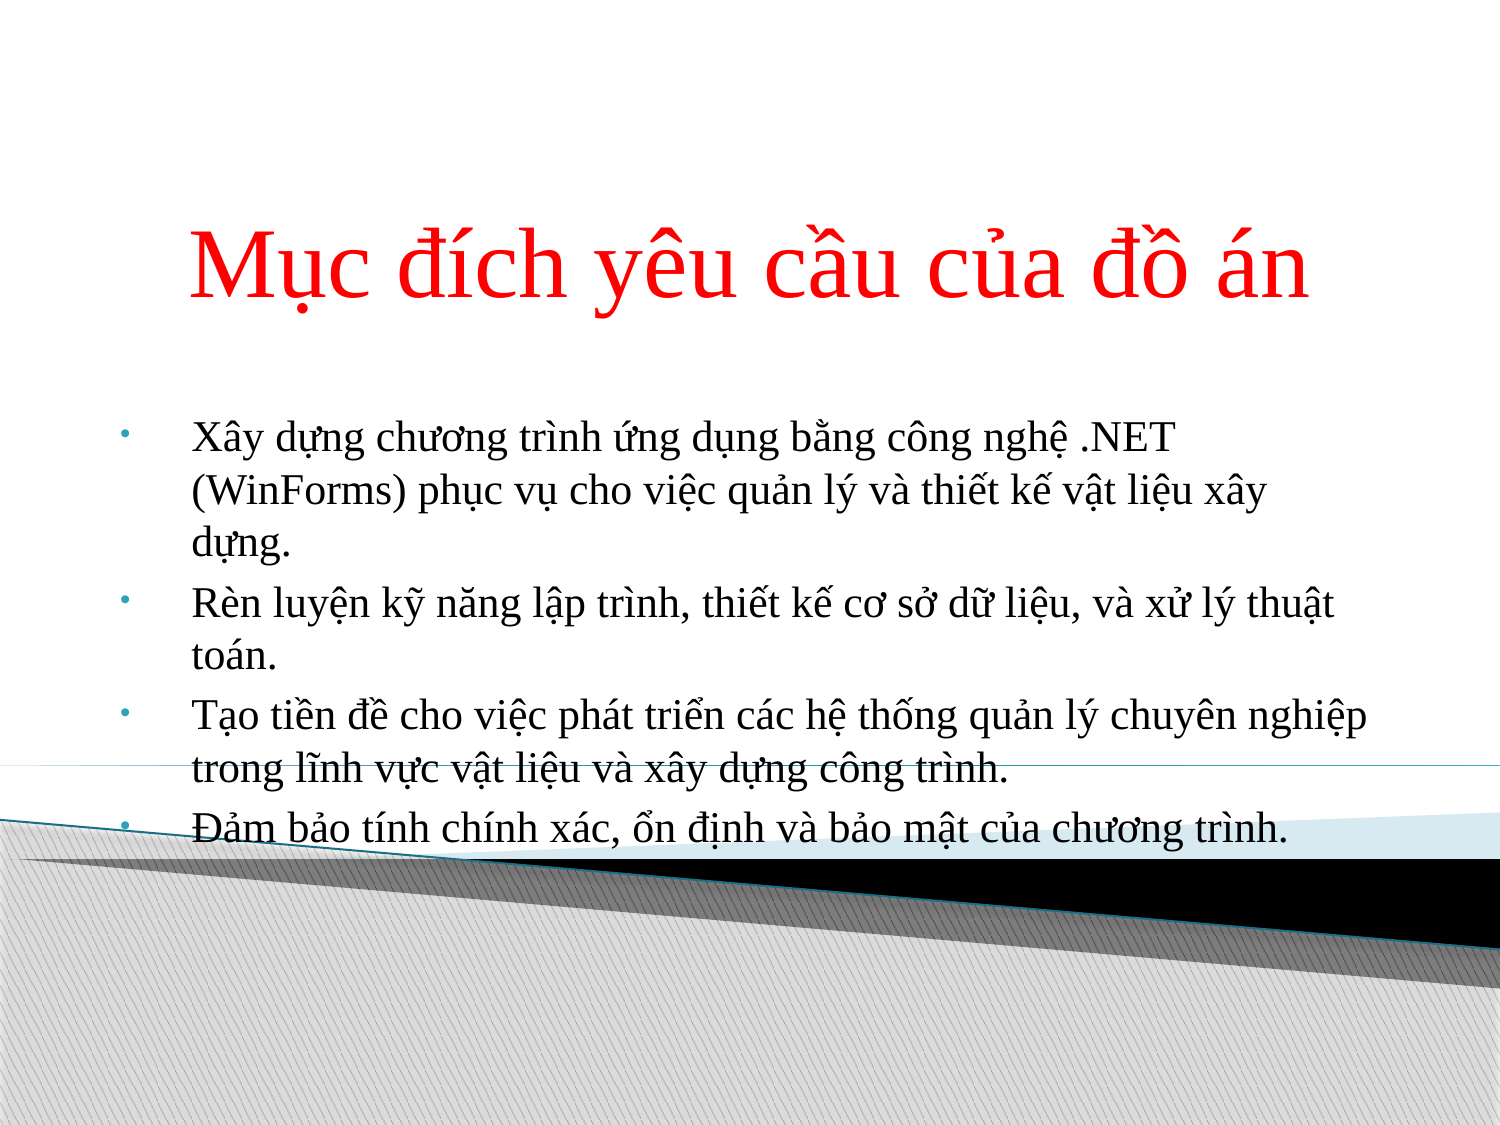

# Mục đích yêu cầu của đồ án
Xây dựng chương trình ứng dụng bằng công nghệ .NET (WinForms) phục vụ cho việc quản lý và thiết kế vật liệu xây dựng.
Rèn luyện kỹ năng lập trình, thiết kế cơ sở dữ liệu, và xử lý thuật toán.
Tạo tiền đề cho việc phát triển các hệ thống quản lý chuyên nghiệp trong lĩnh vực vật liệu và xây dựng công trình.
Đảm bảo tính chính xác, ổn định và bảo mật của chương trình.